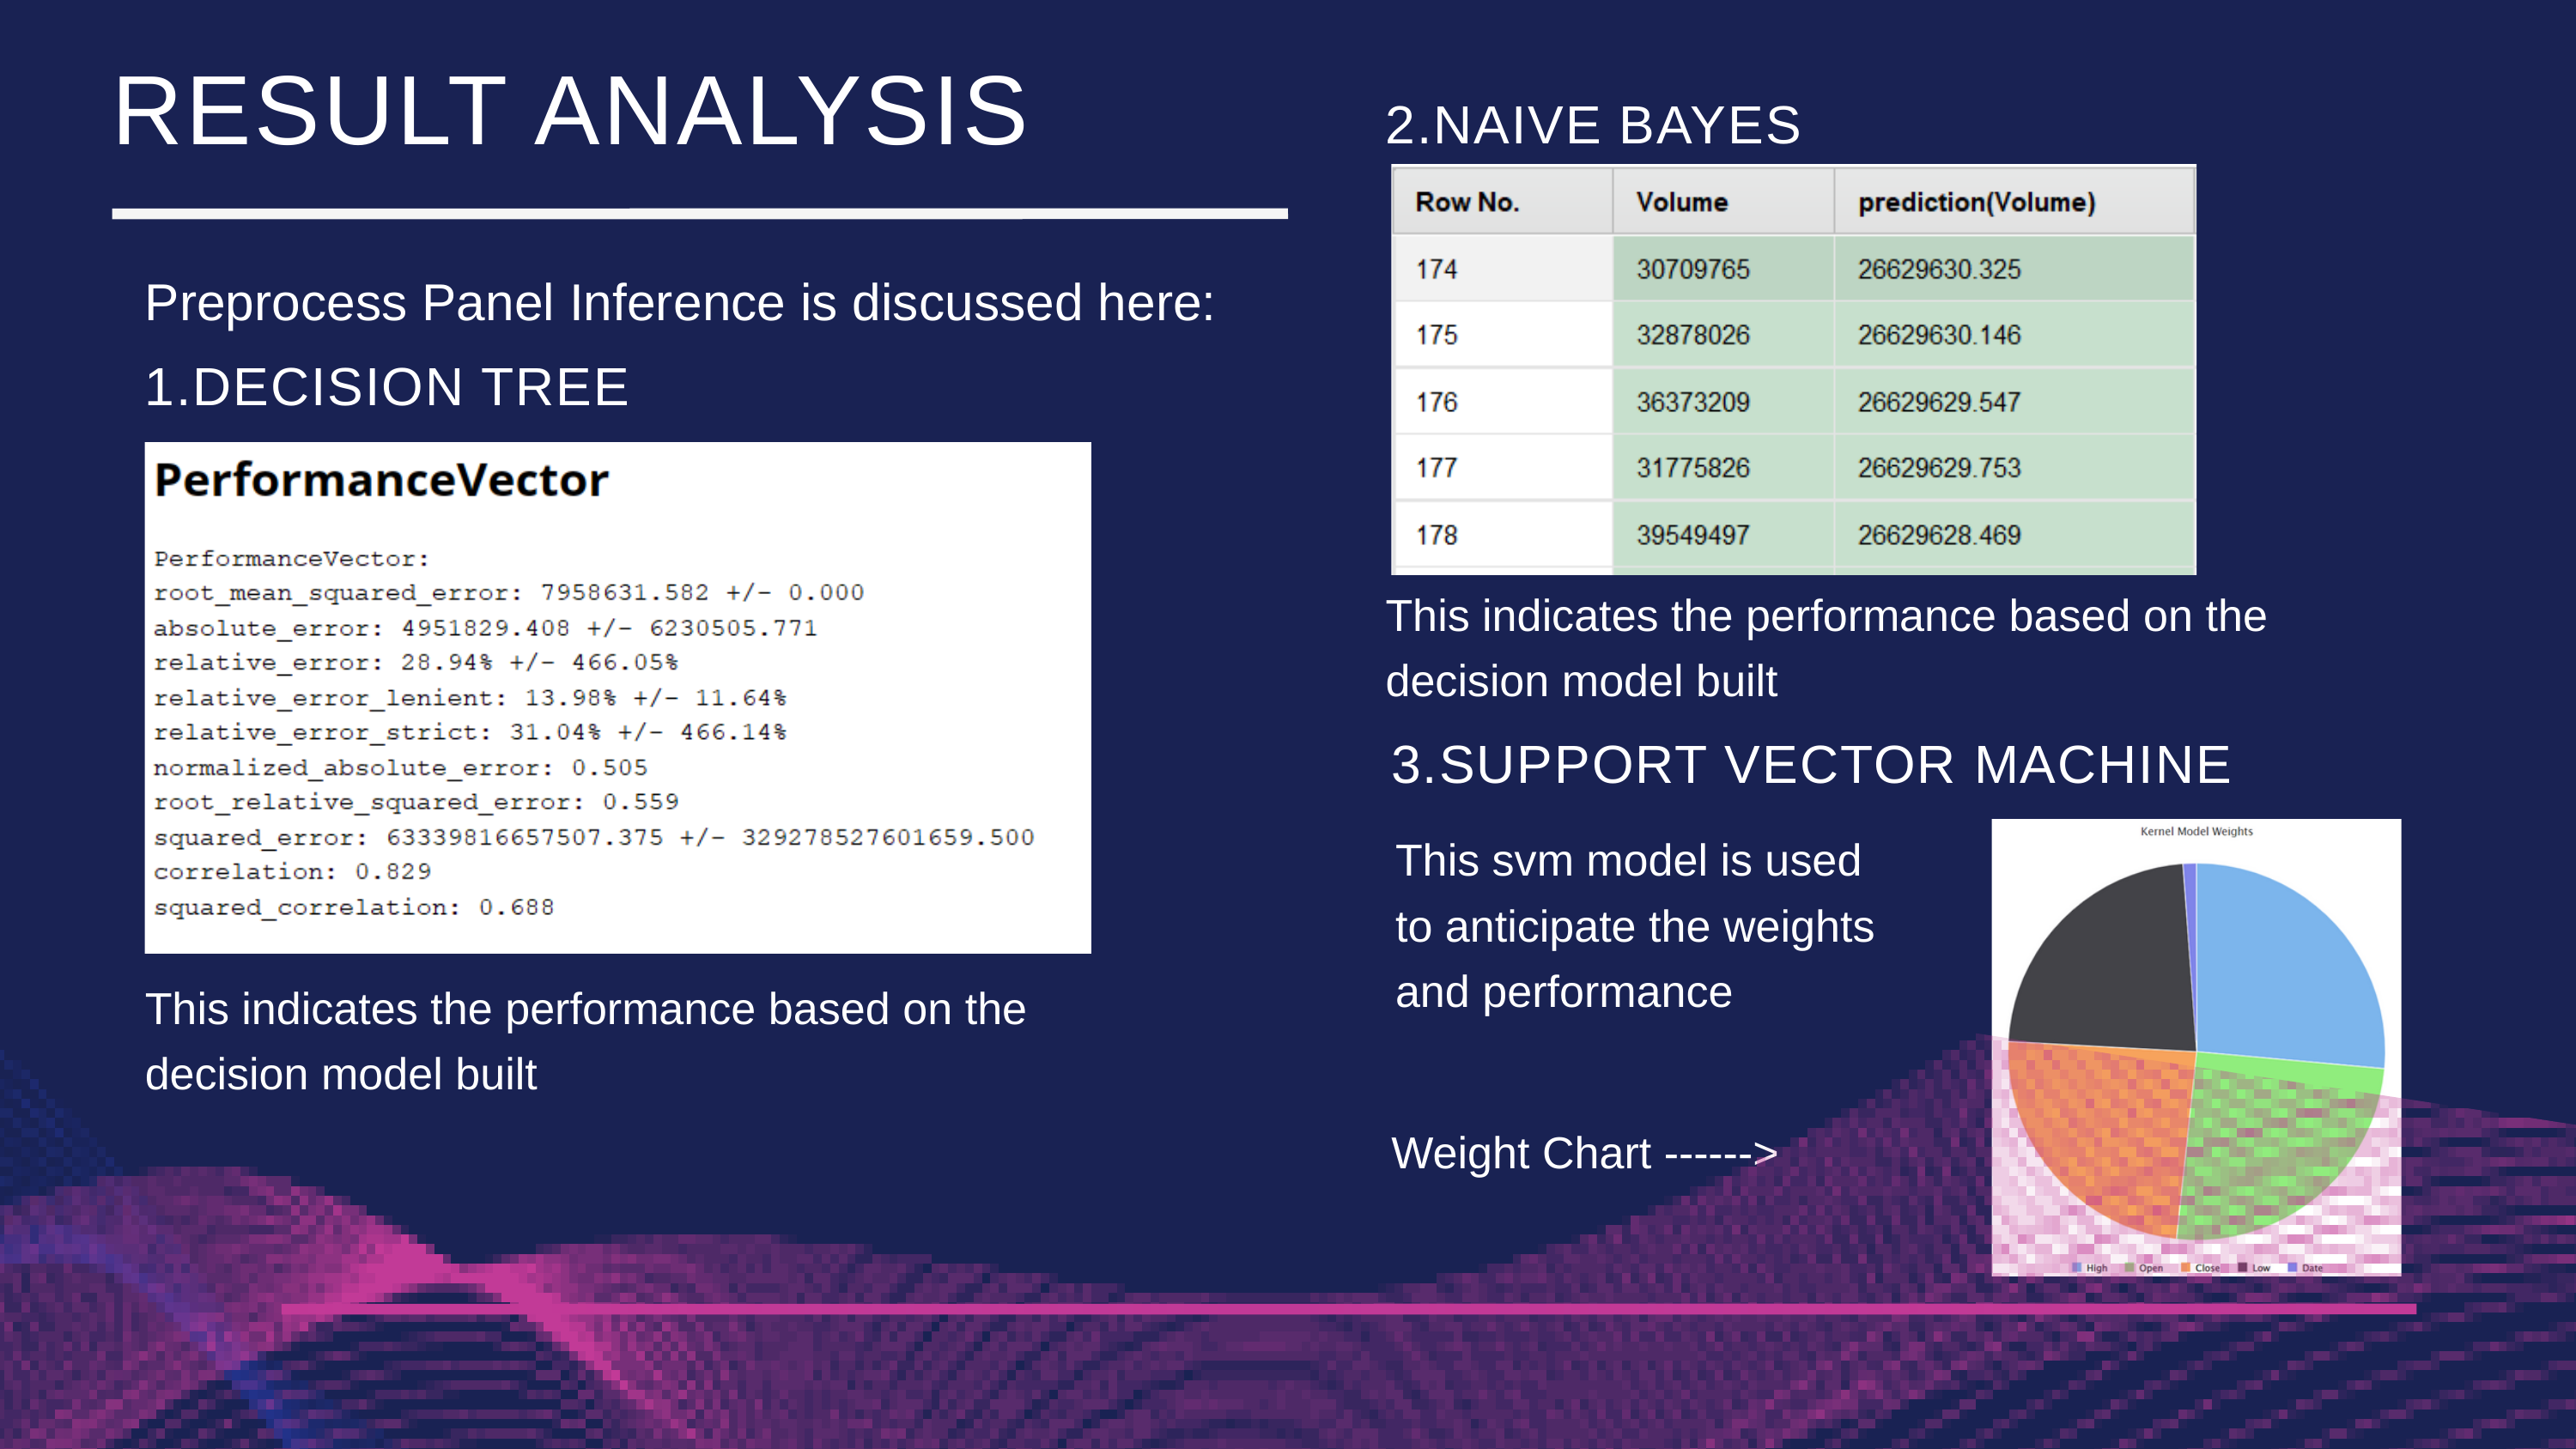

RESULT ANALYSIS
2.NAIVE BAYES

Preprocess Panel Inference is discussed here:
1.DECISION TREE

This indicates the performance based on the decision model built
3.SUPPORT VECTOR MACHINE

This svm model is used to anticipate the weights and performance

This indicates the performance based on the decision model built
Weight Chart ------>